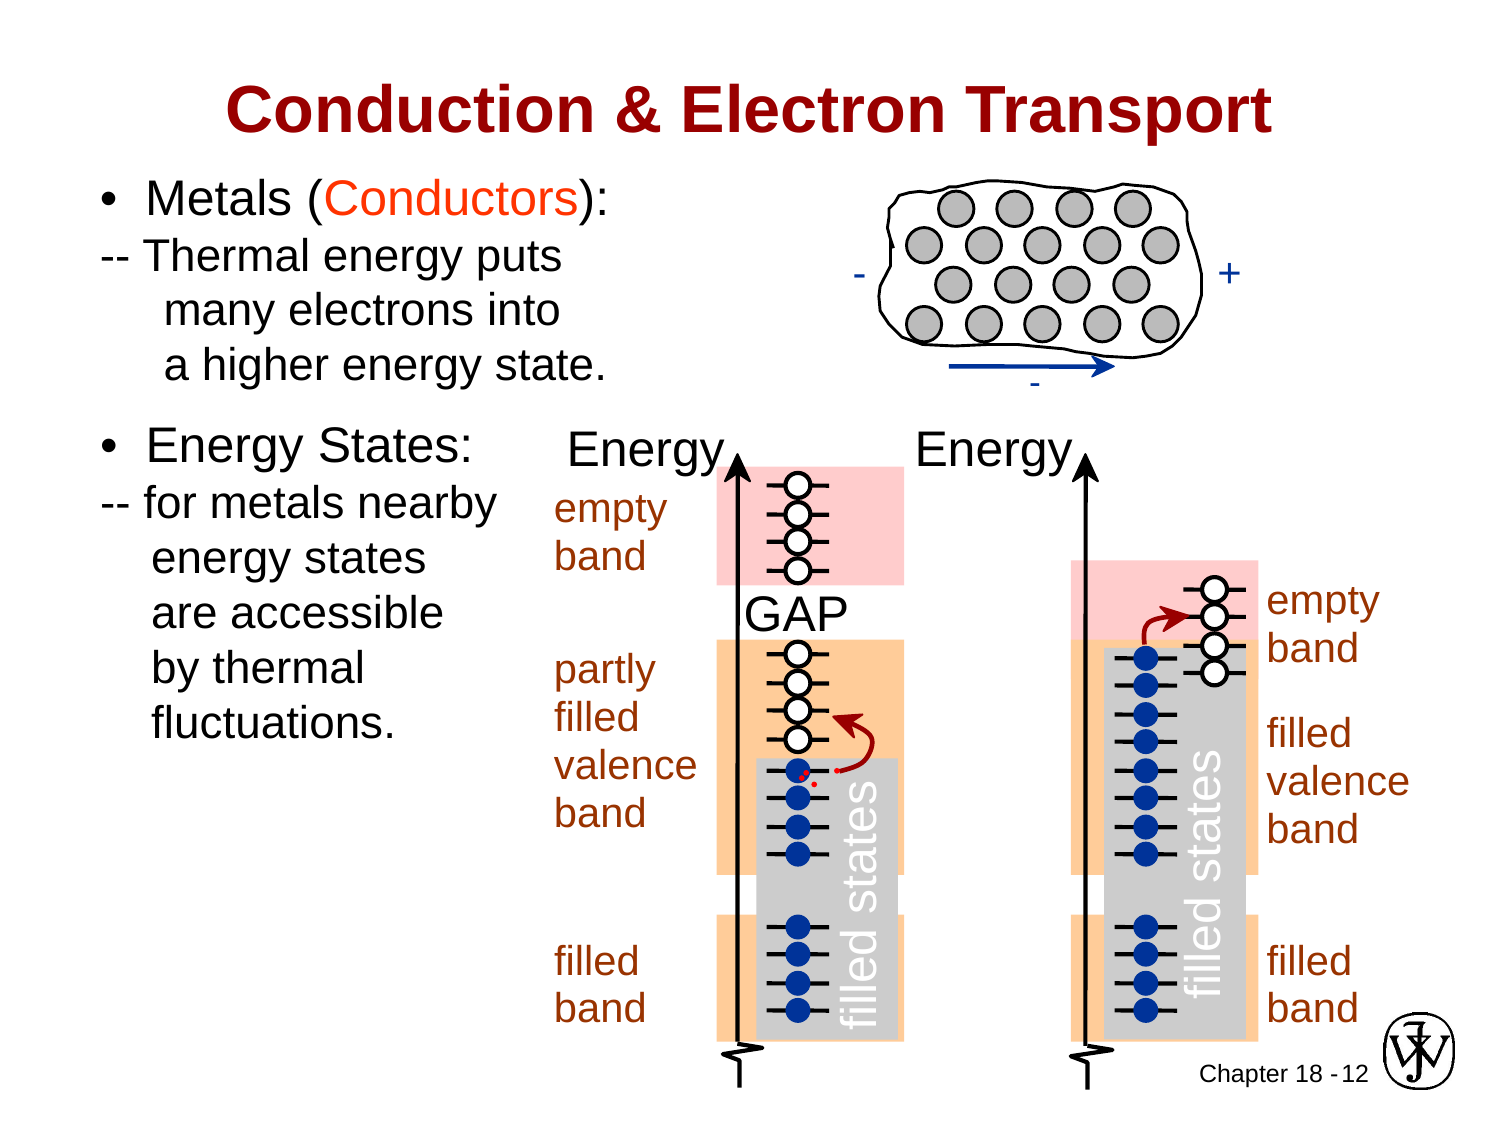

# Conduction & Electron Transport
•  Metals (Conductors):
-- Thermal energy puts
     many electrons into
     a higher energy state.

-
+

-
•  Energy States:
-- for metals nearby
    energy states
    are accessible
    by thermal
    fluctuations.
Energy

empty
band
GAP

partly

filled

valence

band
filled states

filled
band

Energy

empty

band

filled
valence

band
filled states

filled
band

12